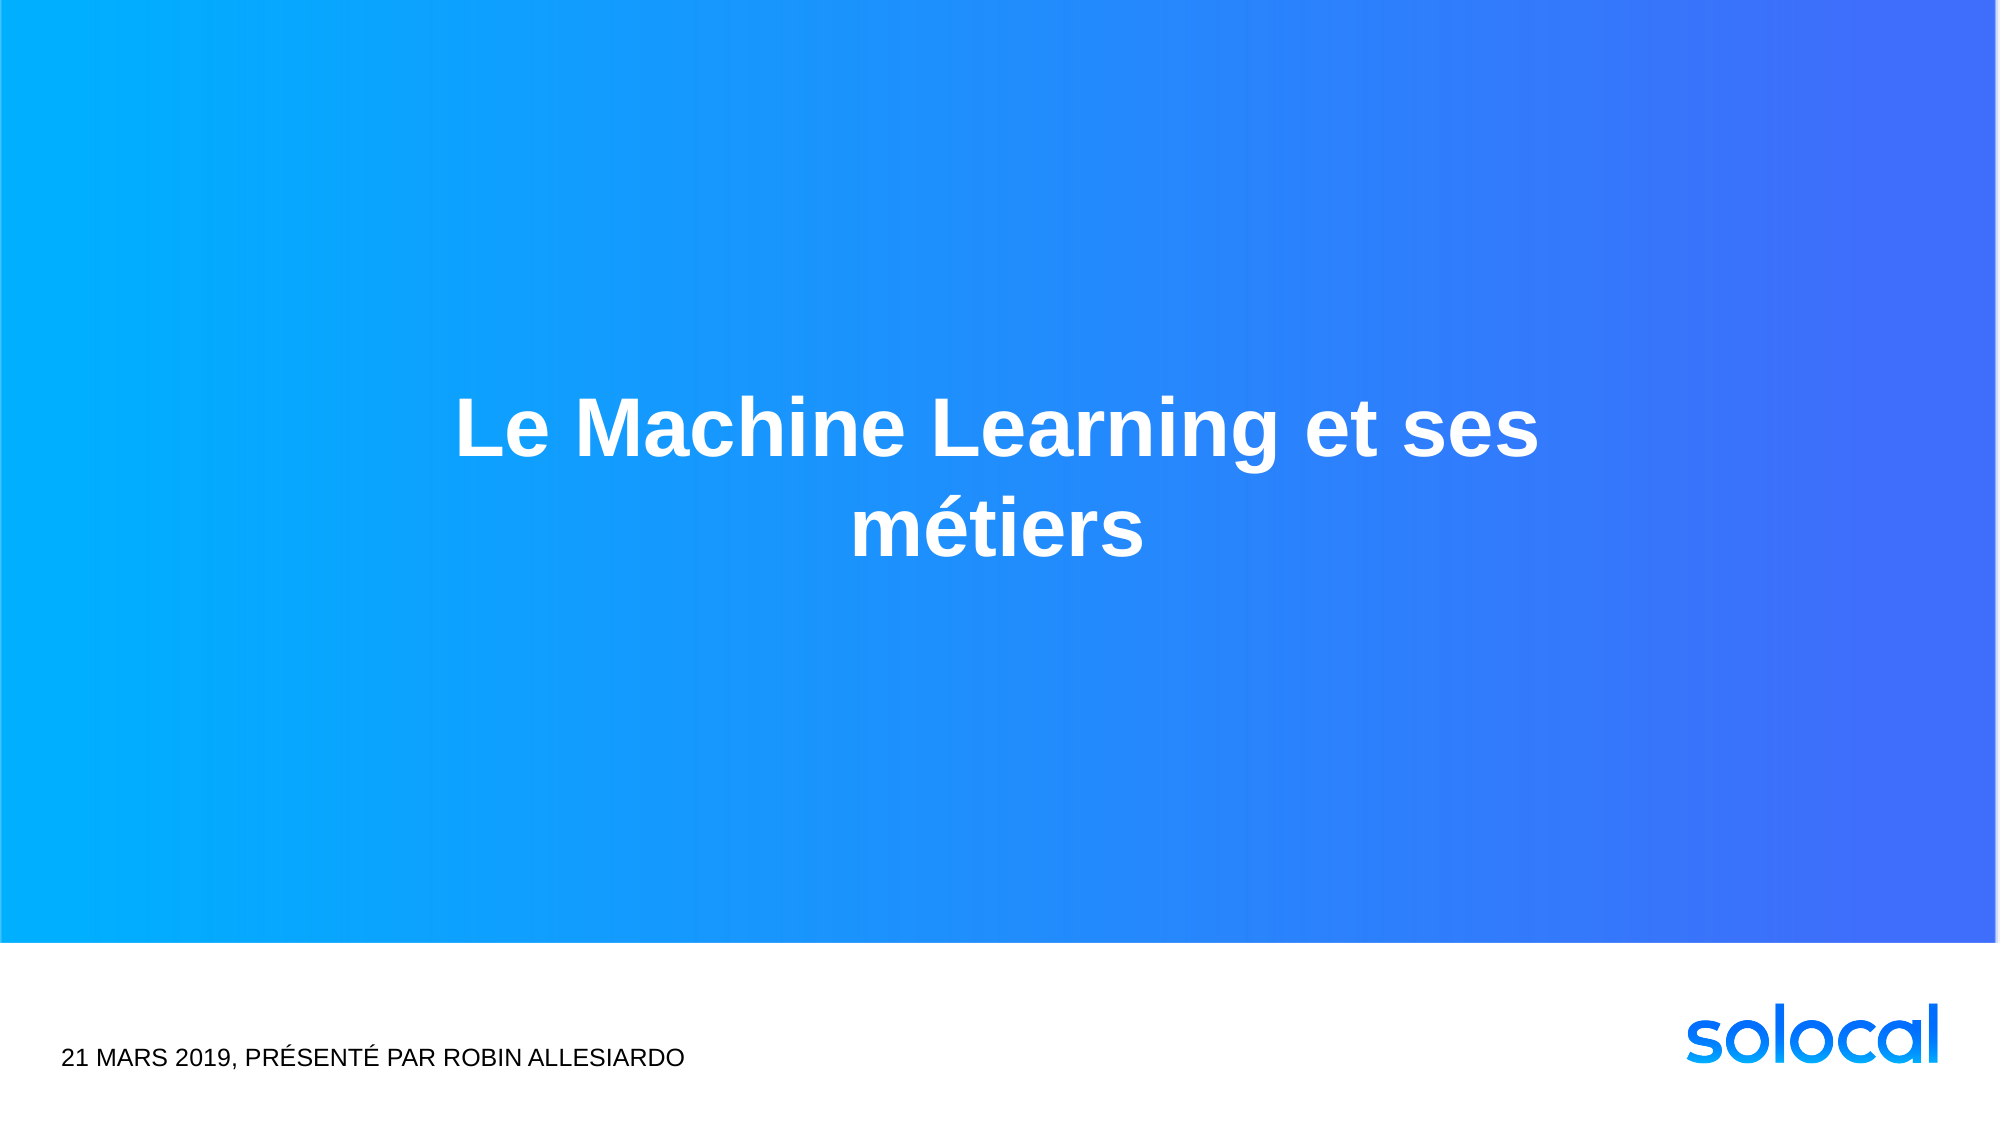

# Le Machine Learning et ses métiers
21 Mars 2019, présenté par Robin ALLESIARDO